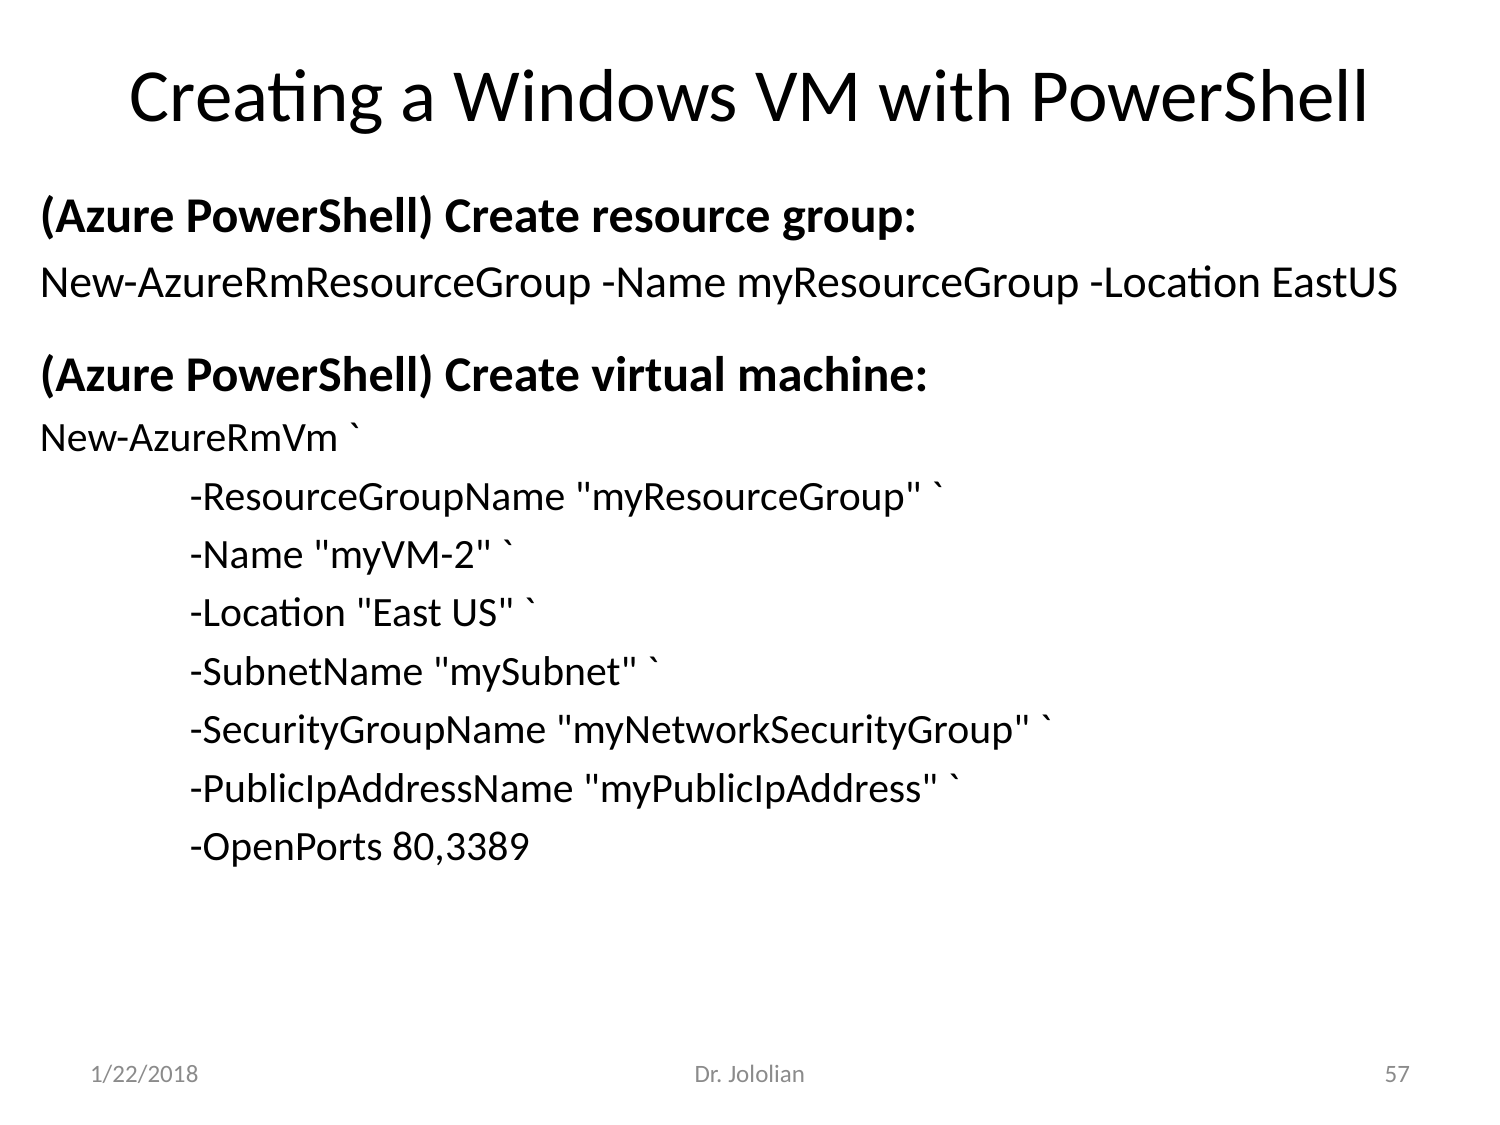

# Creating a Windows VM with PowerShell
(Azure PowerShell) Create resource group:
New-AzureRmResourceGroup -Name myResourceGroup -Location EastUS
(Azure PowerShell) Create virtual machine:
New-AzureRmVm `
	-ResourceGroupName "myResourceGroup" `
	-Name "myVM-2" `
	-Location "East US" `
	-SubnetName "mySubnet" `
	-SecurityGroupName "myNetworkSecurityGroup" `
	-PublicIpAddressName "myPublicIpAddress" `
	-OpenPorts 80,3389
1/22/2018
Dr. Jololian
57